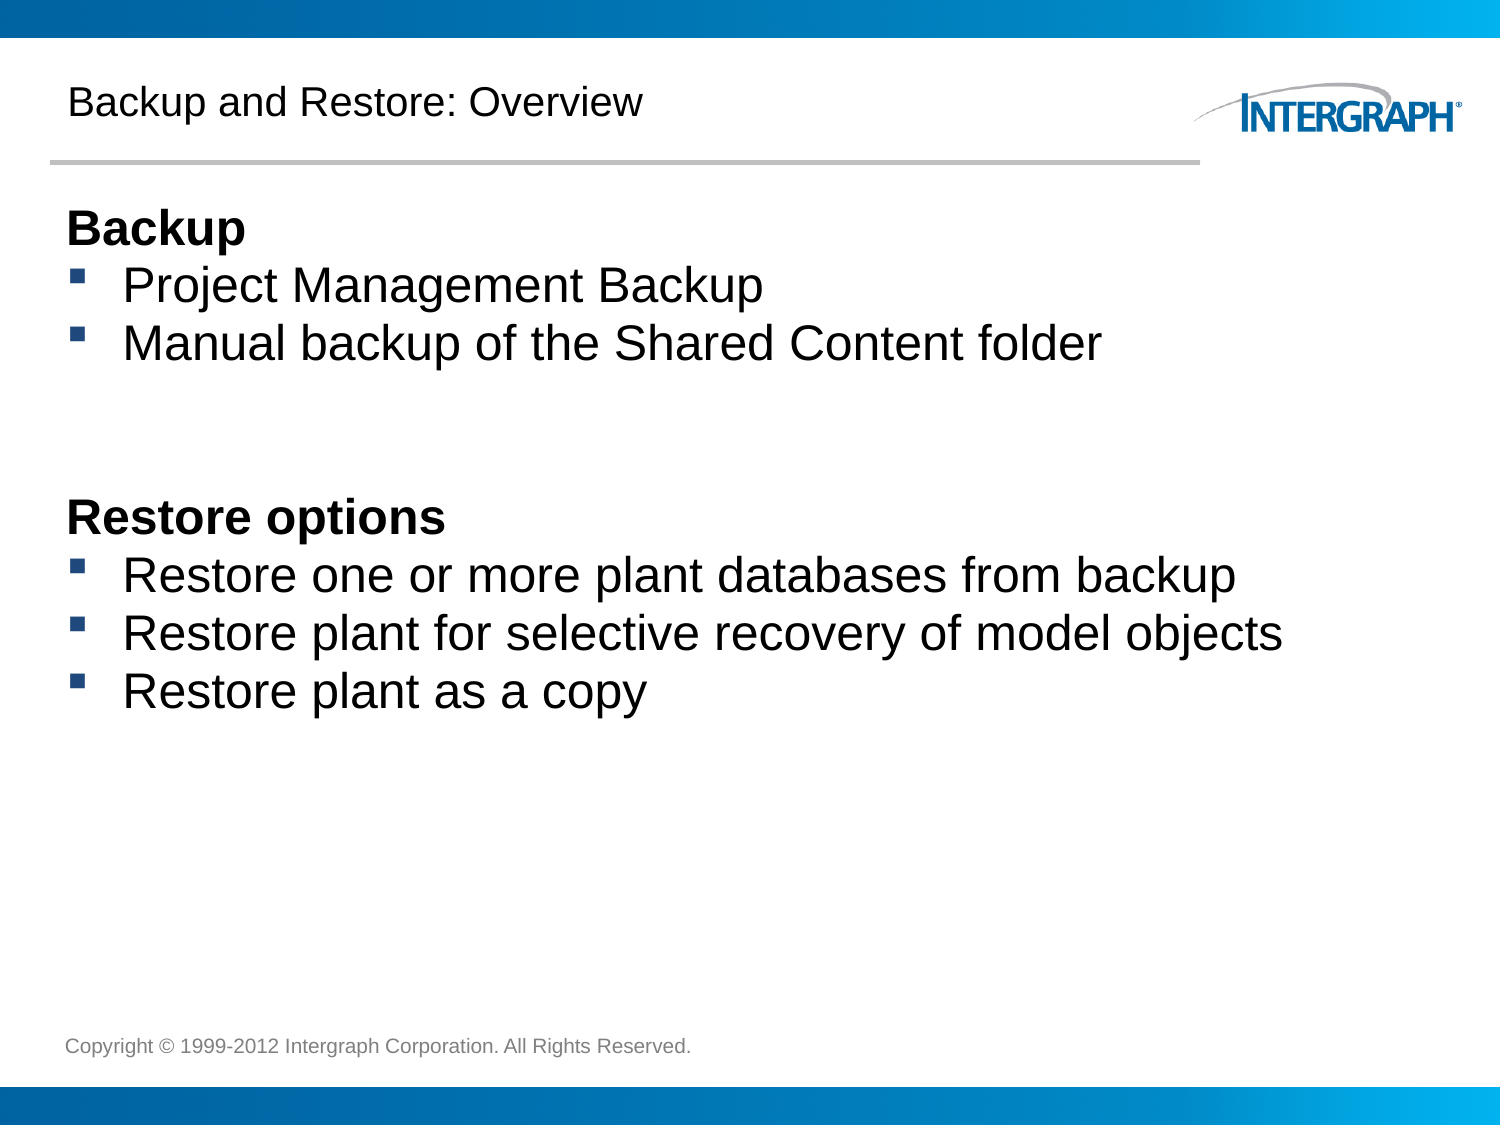

# Backup and Restore: Overview
Backup
Project Management Backup
Manual backup of the Shared Content folder

Restore options
Restore one or more plant databases from backup
Restore plant for selective recovery of model objects
Restore plant as a copy